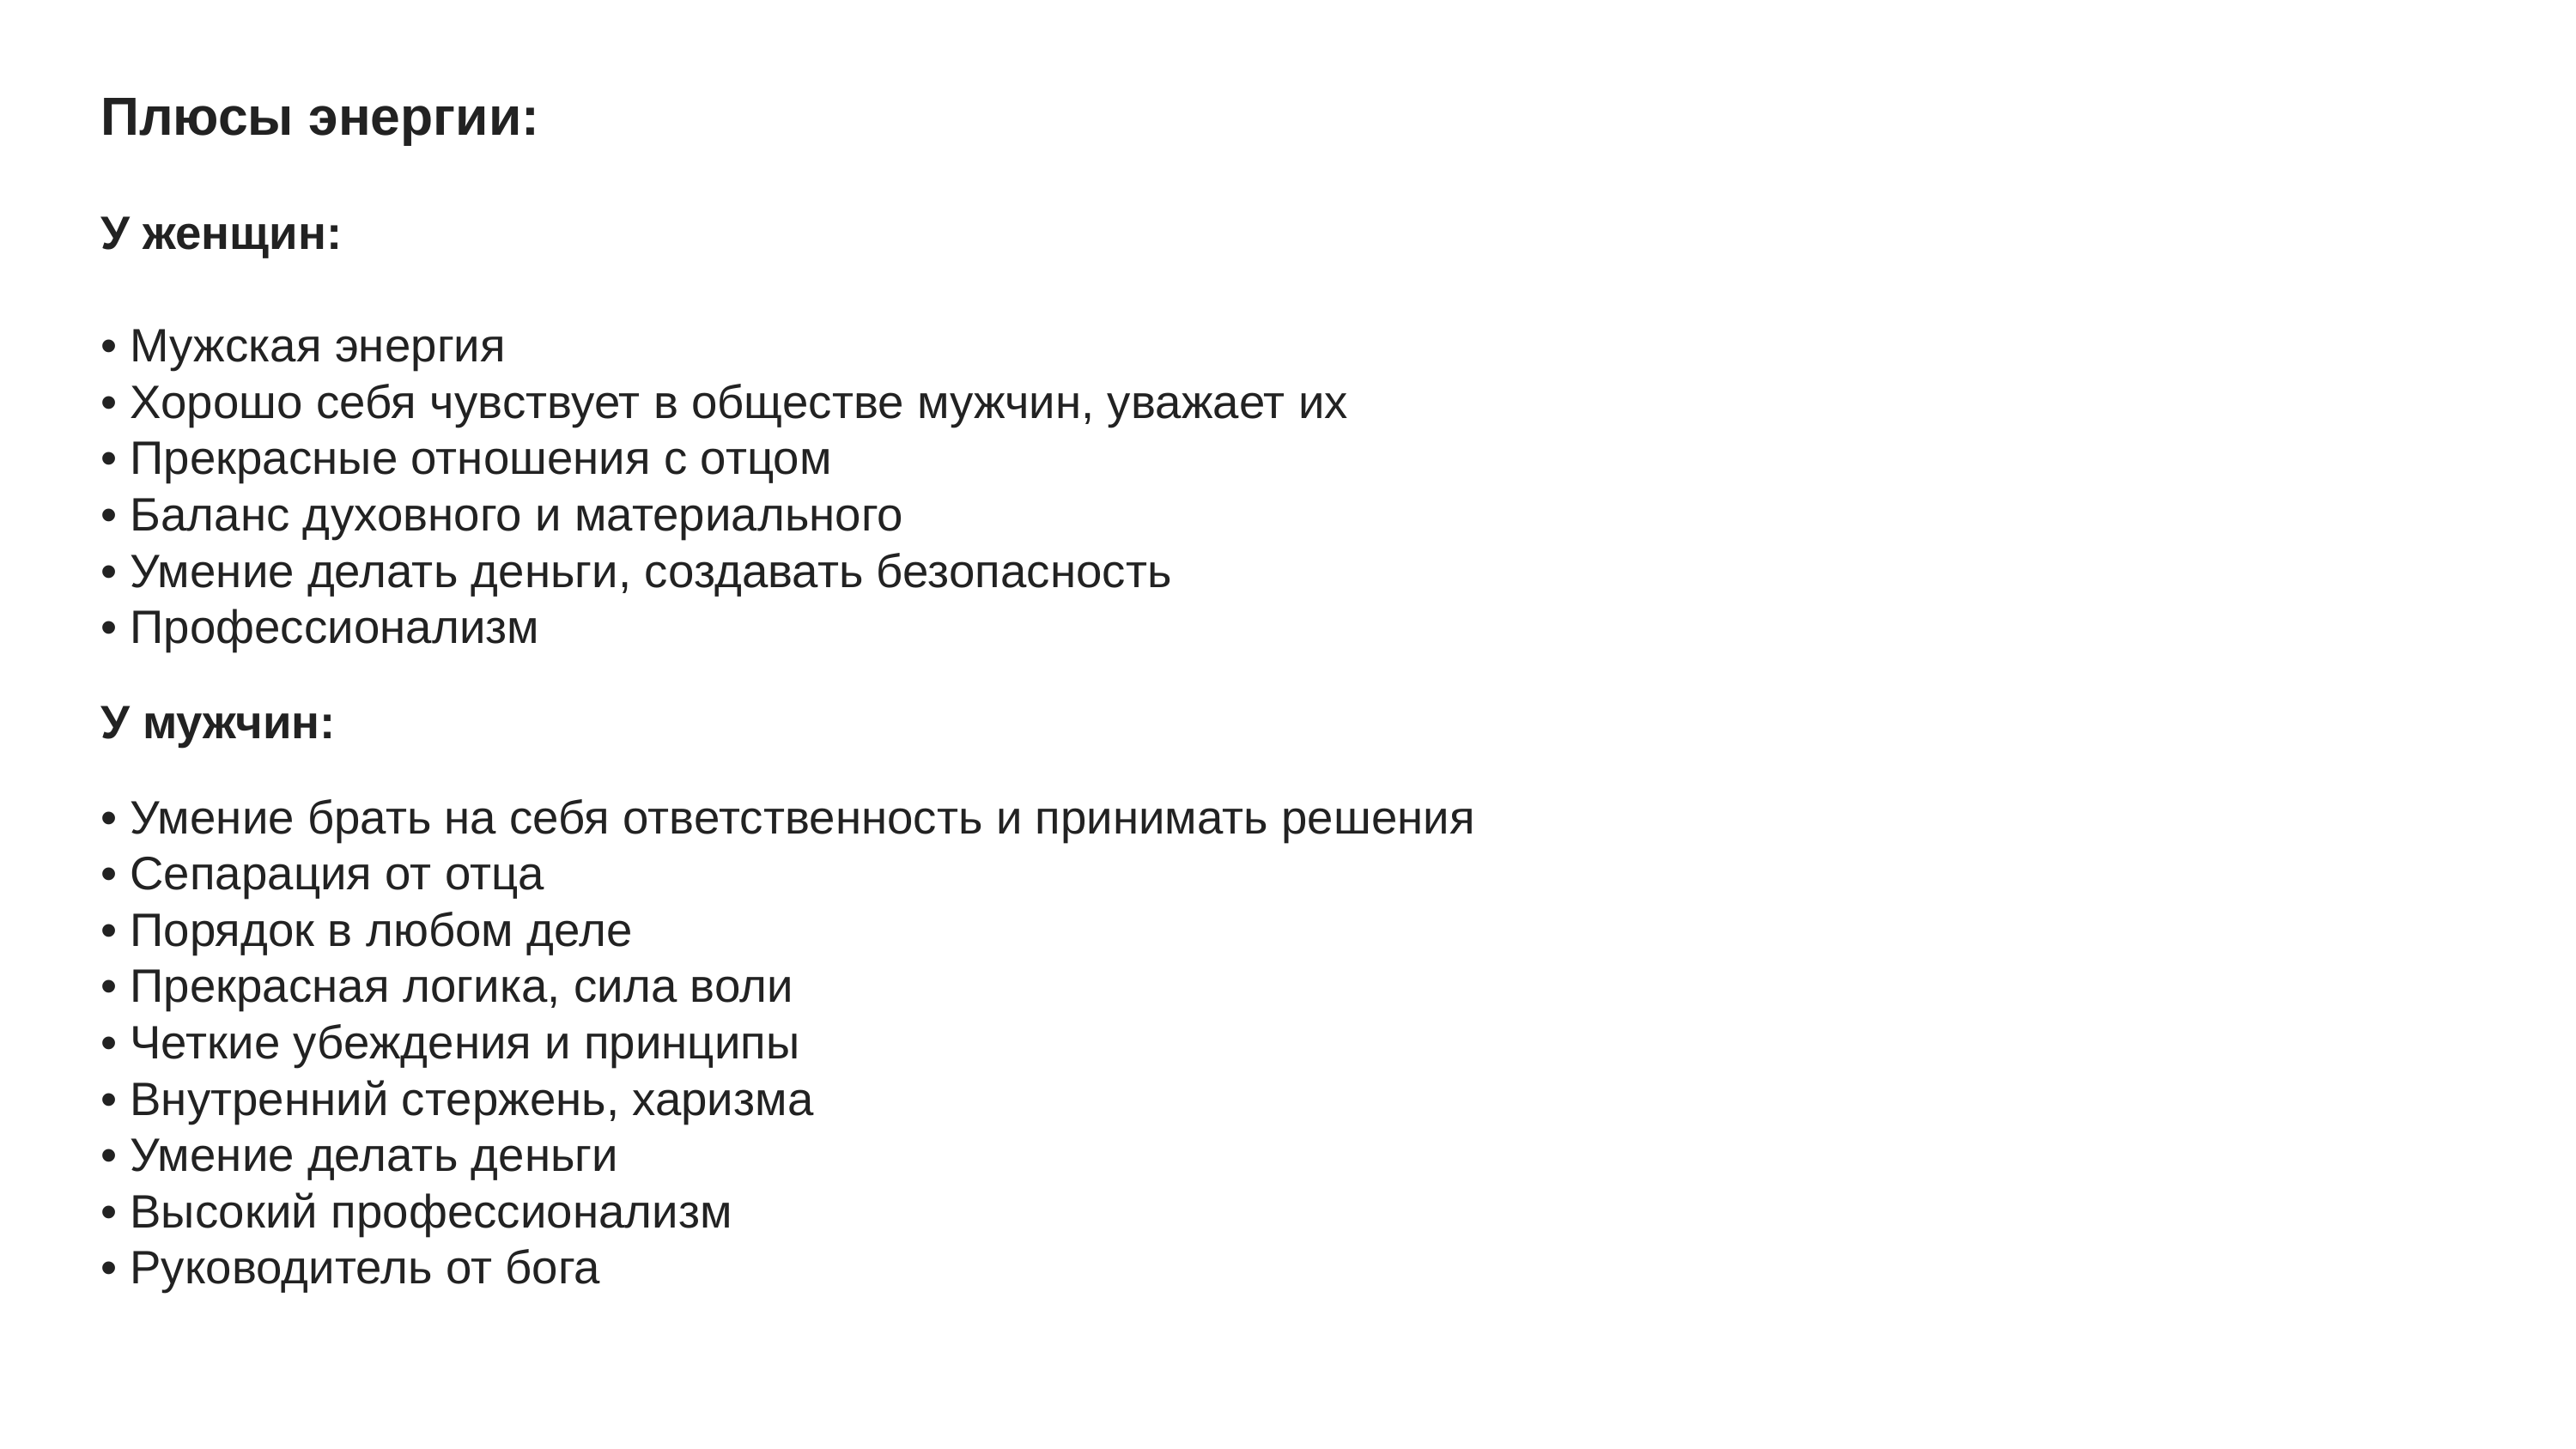

Плюсы энергии:

У женщин:

• Мужская энергия
• Хорошо себя чувствует в обществе мужчин, уважает их
• Прекрасные отношения с отцом
• Баланс духовного и материального
• Умение делать деньги, создавать безопасность
• Профессионализм
У мужчин:
• Умение брать на себя ответственность и принимать решения
• Сепарация от отца
• Порядок в любом деле
• Прекрасная логика, сила воли
• Четкие убеждения и принципы
• Внутренний стержень, харизма
• Умение делать деньги
• Высокий профессионализм
• Руководитель от бога